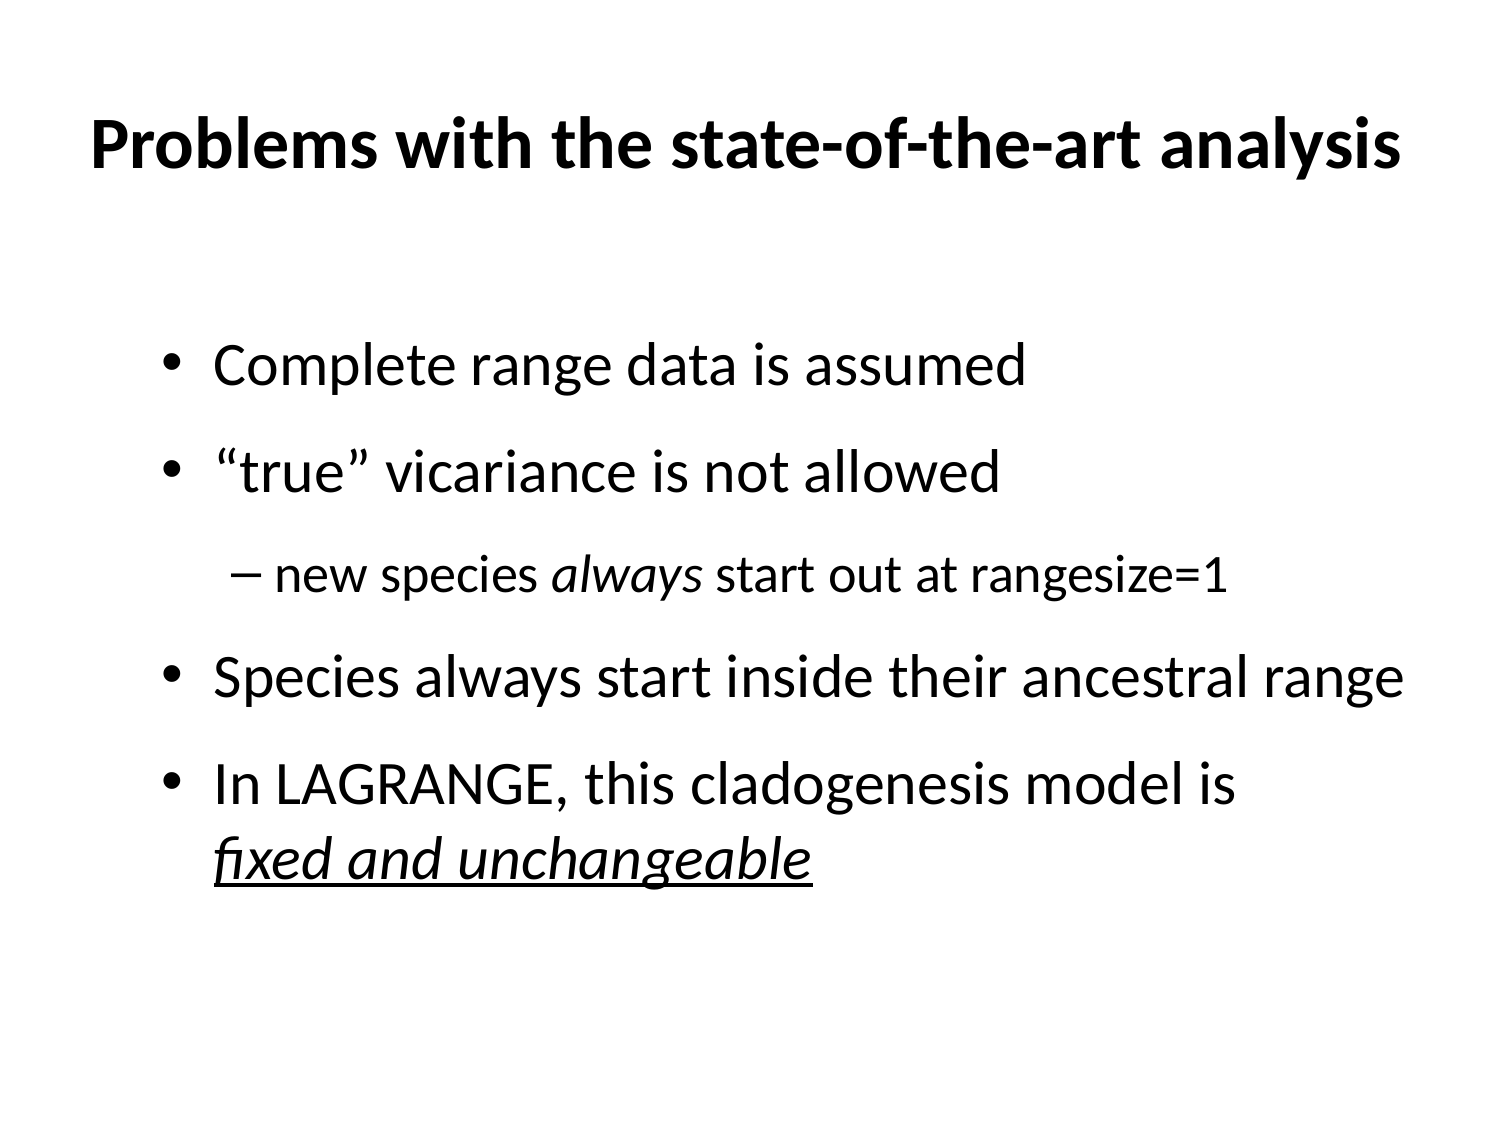

# Problems with the state-of-the-art analysis
Complete range data is assumed
“true” vicariance is not allowed
new species always start out at rangesize=1
Species always start inside their ancestral range
In LAGRANGE, this cladogenesis model is
fixed and unchangeable